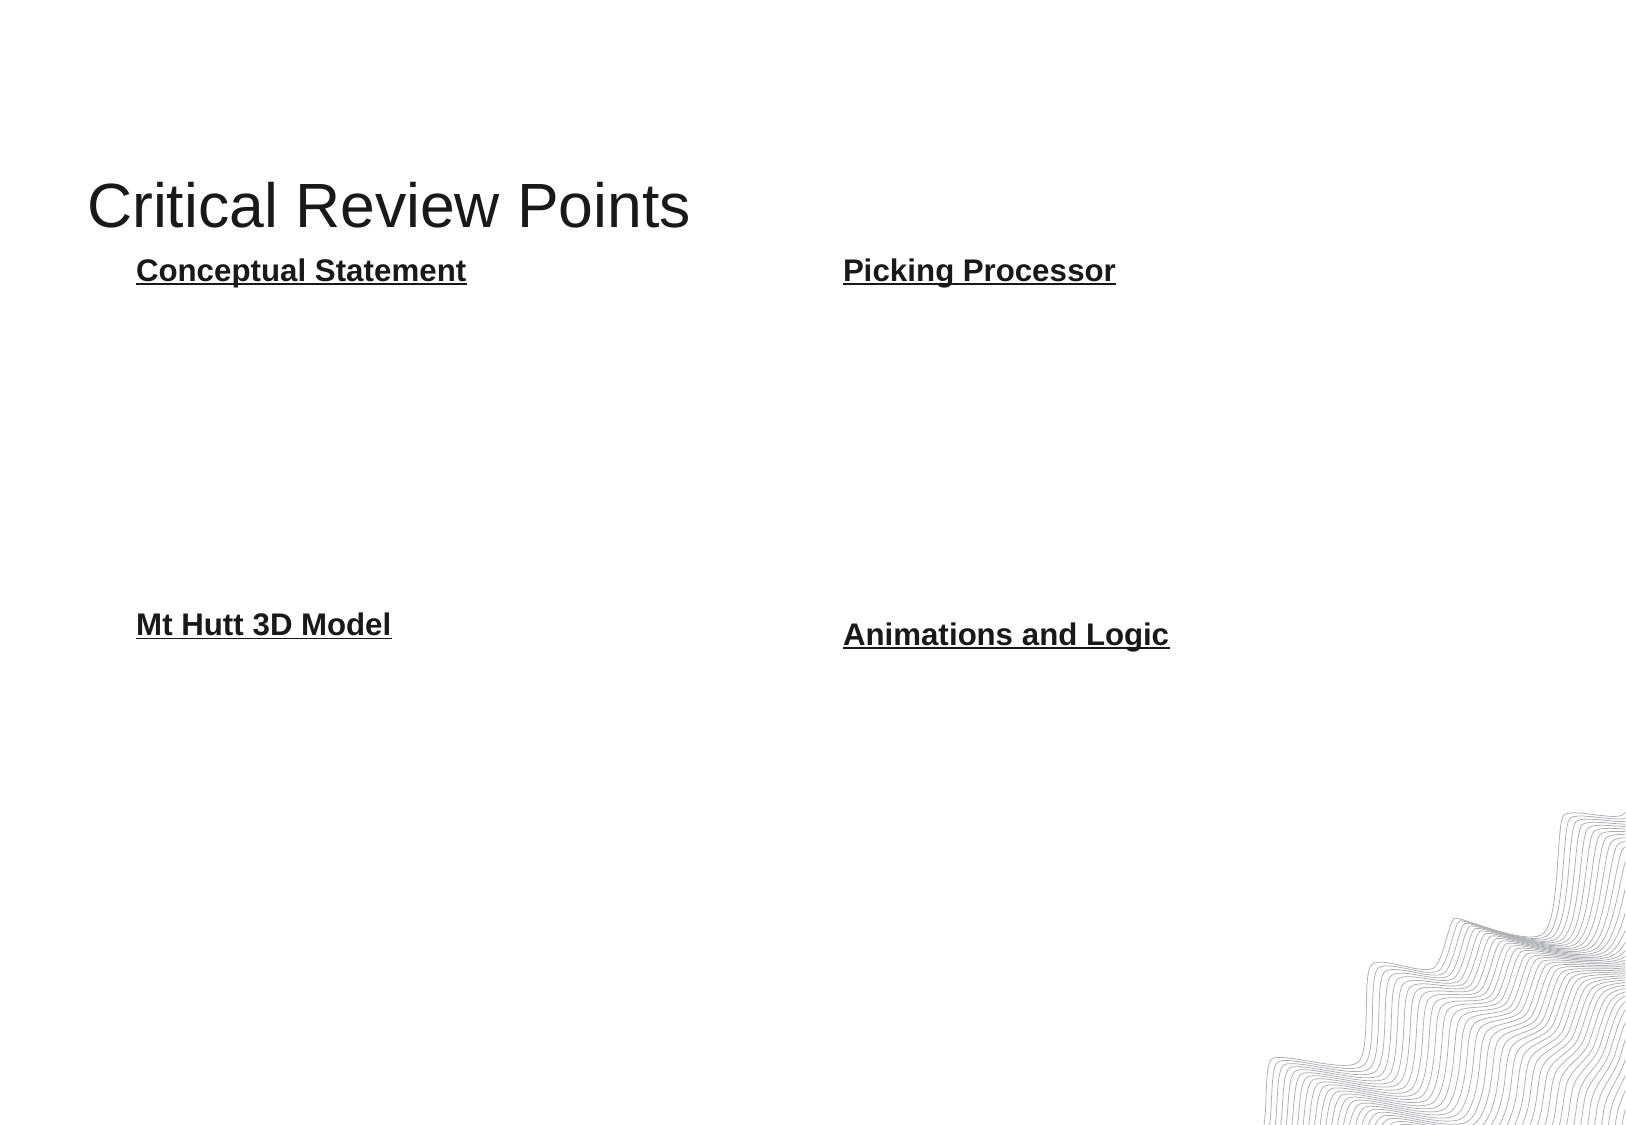

# Critical Review Points
Conceptual Statement
Picking Processor

Mt Hutt 3D Model
Animations and Logic